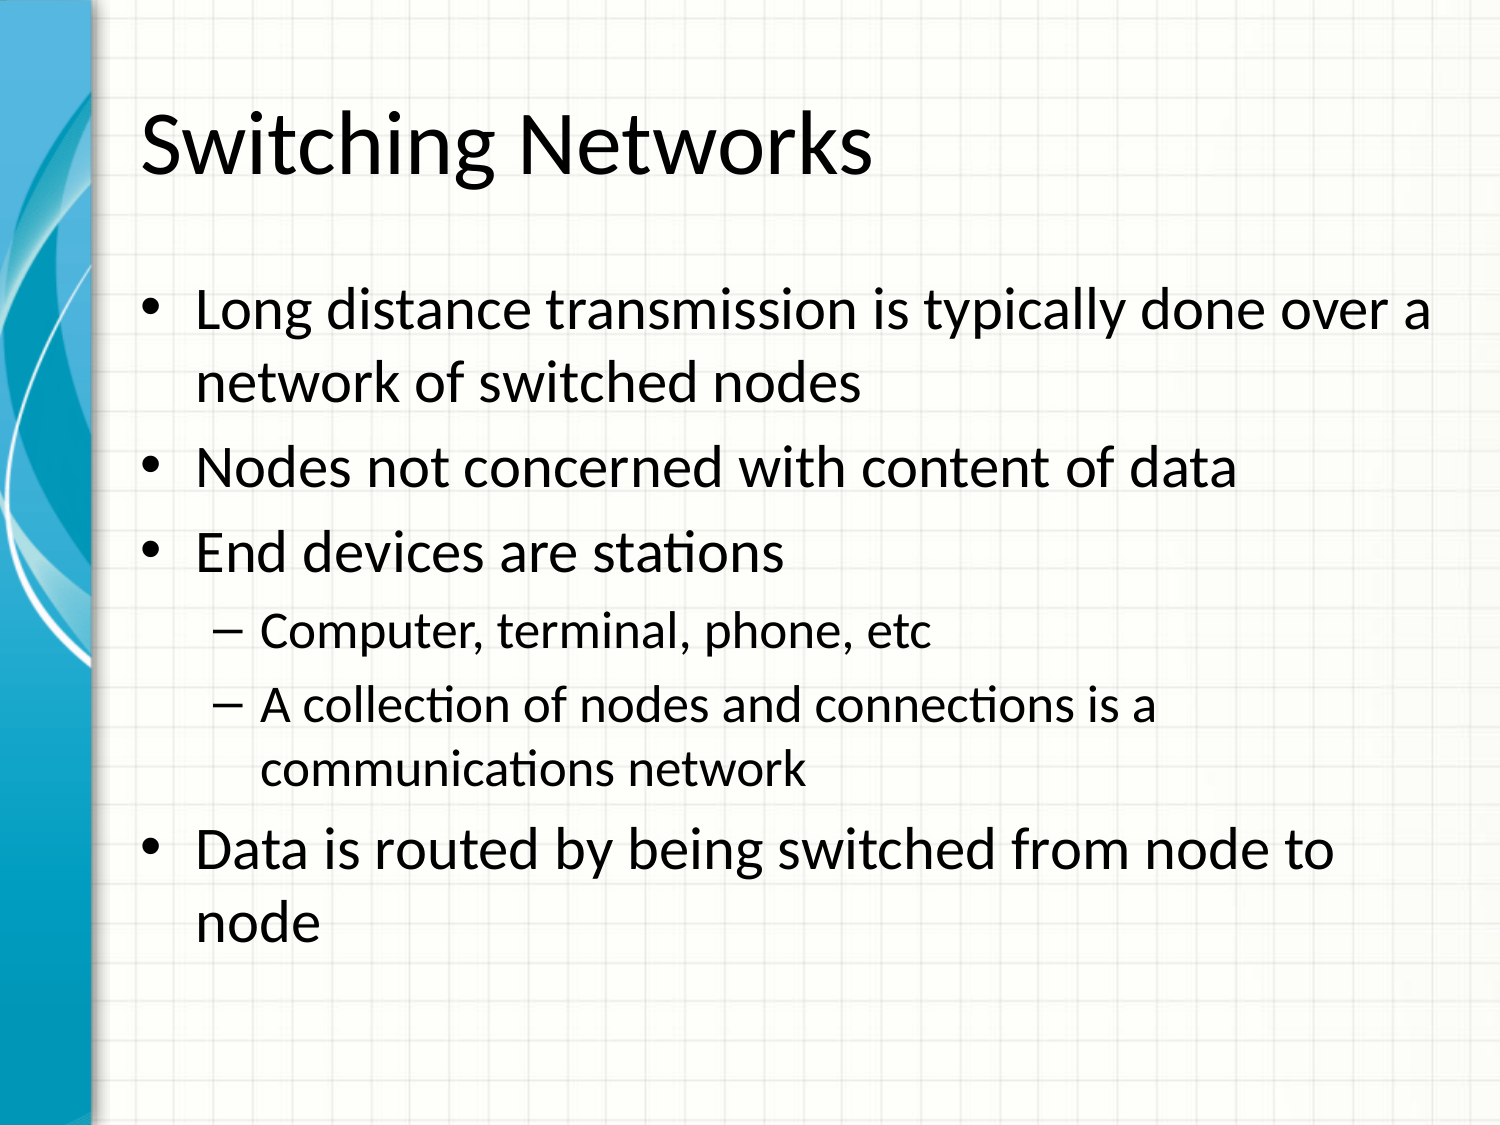

# Switching Networks
Long distance transmission is typically done over a network of switched nodes
Nodes not concerned with content of data
End devices are stations
Computer, terminal, phone, etc
A collection of nodes and connections is a communications network
Data is routed by being switched from node to node